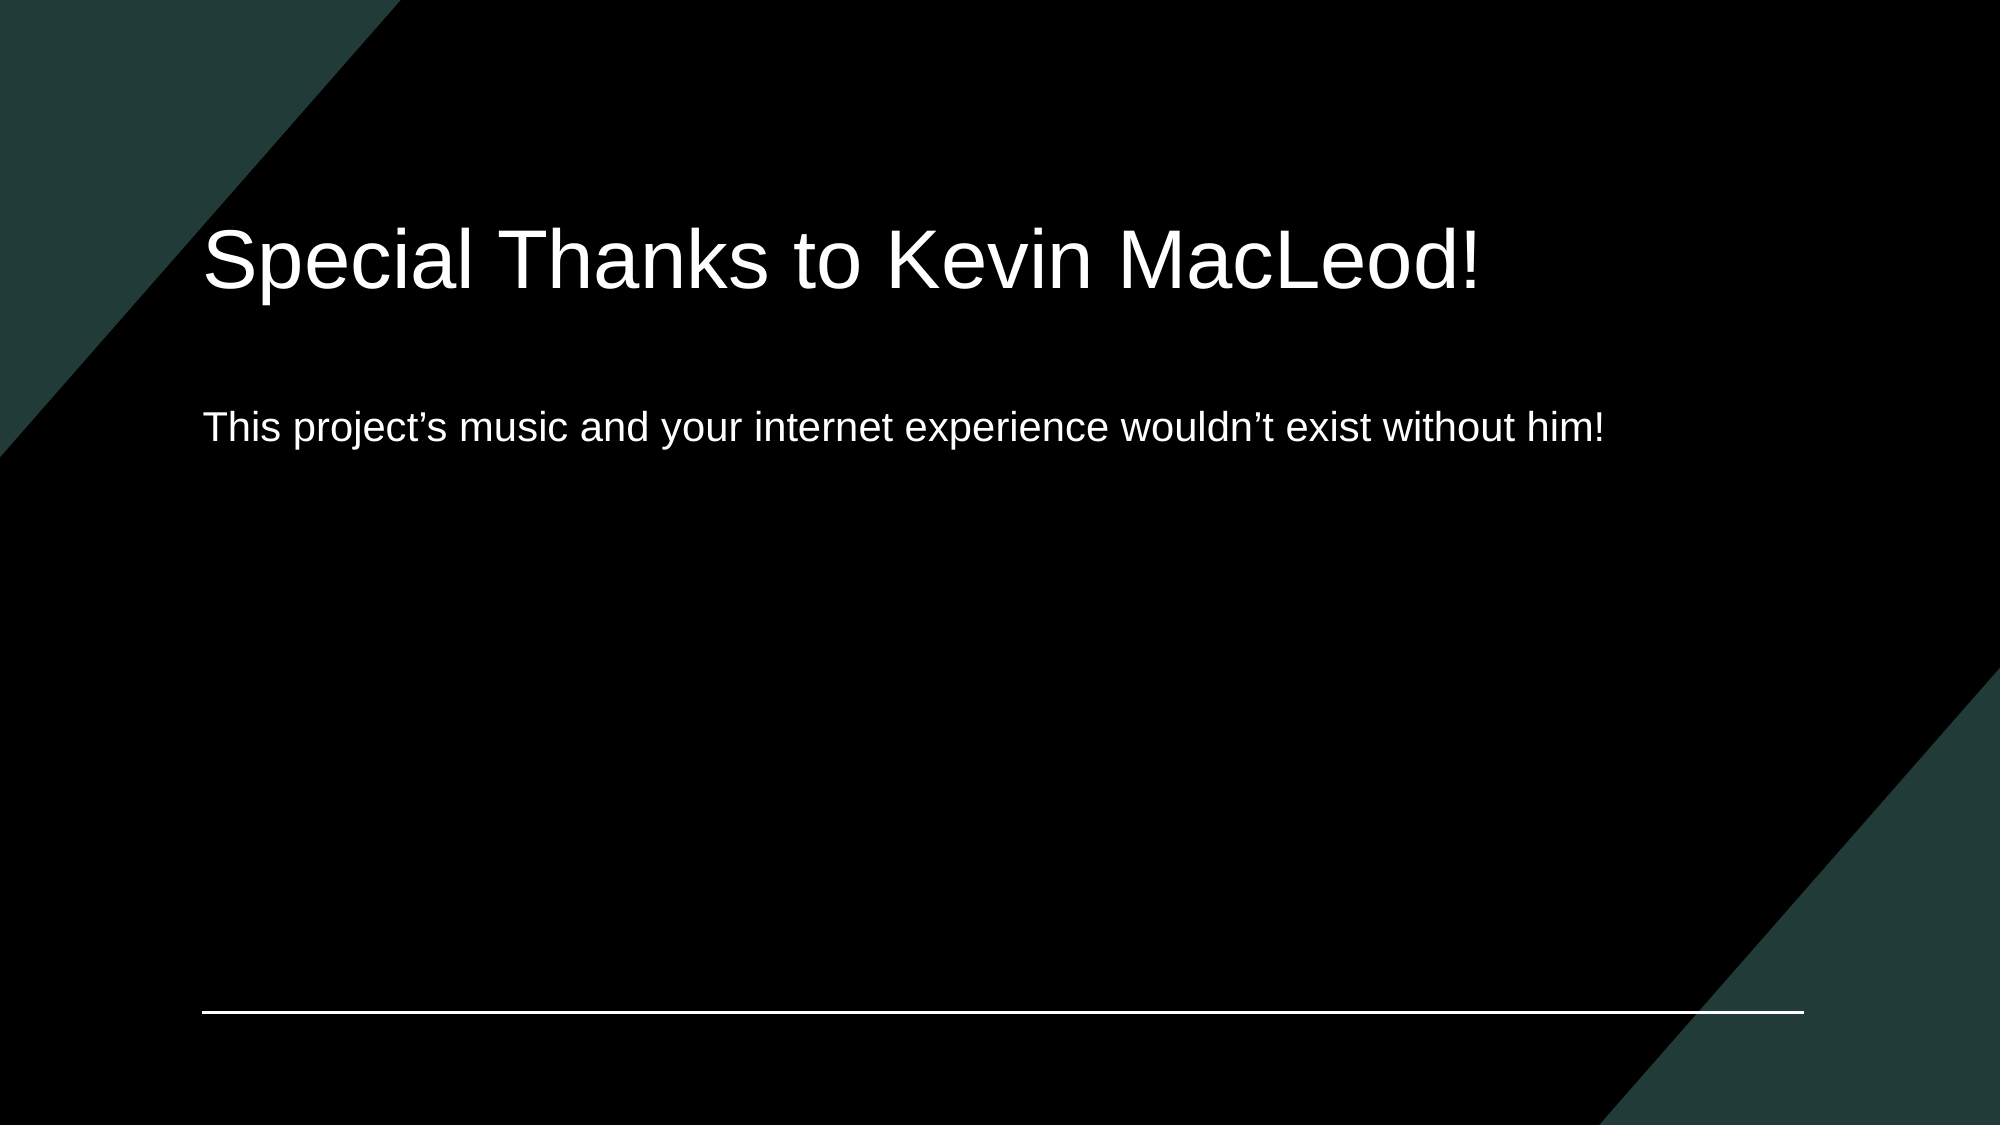

# Special Thanks to Kevin MacLeod!
This project’s music and your internet experience wouldn’t exist without him!